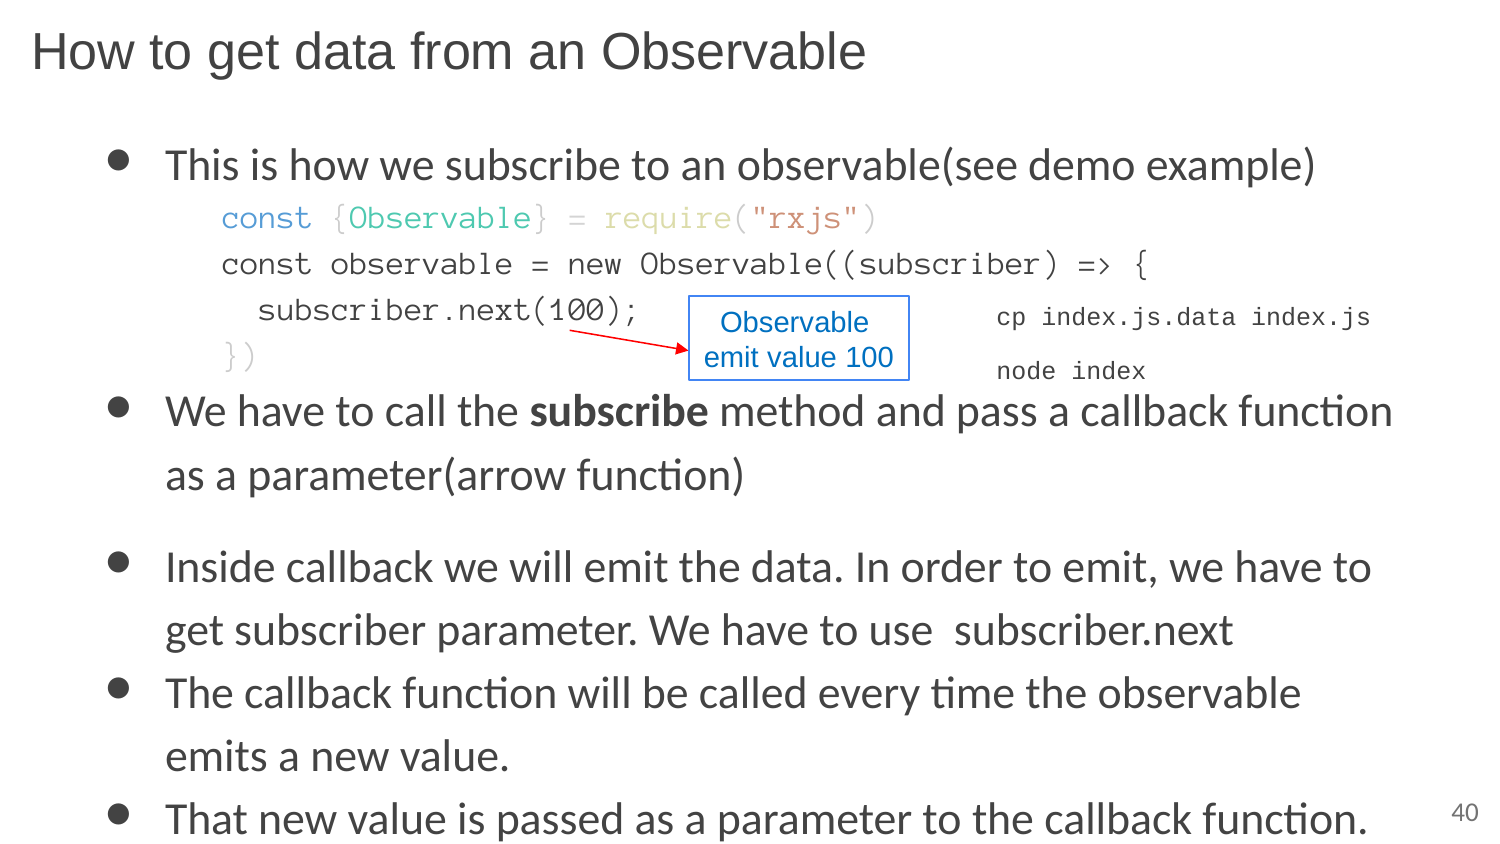

# How to get data from an Observable
This is how we subscribe to an observable(see demo example)
const {Observable} = require("rxjs")
const observable = new Observable((subscriber) => {
  subscriber.next(100);
})
We have to call the subscribe method and pass a callback function as a parameter(arrow function)
Inside callback we will emit the data. In order to emit, we have to get subscriber parameter. We have to use  subscriber.next
The callback function will be called every time the observable emits a new value.
That new value is passed as a parameter to the callback function.

Observable
emit value 100
cp index.js.data index.js
node index
40